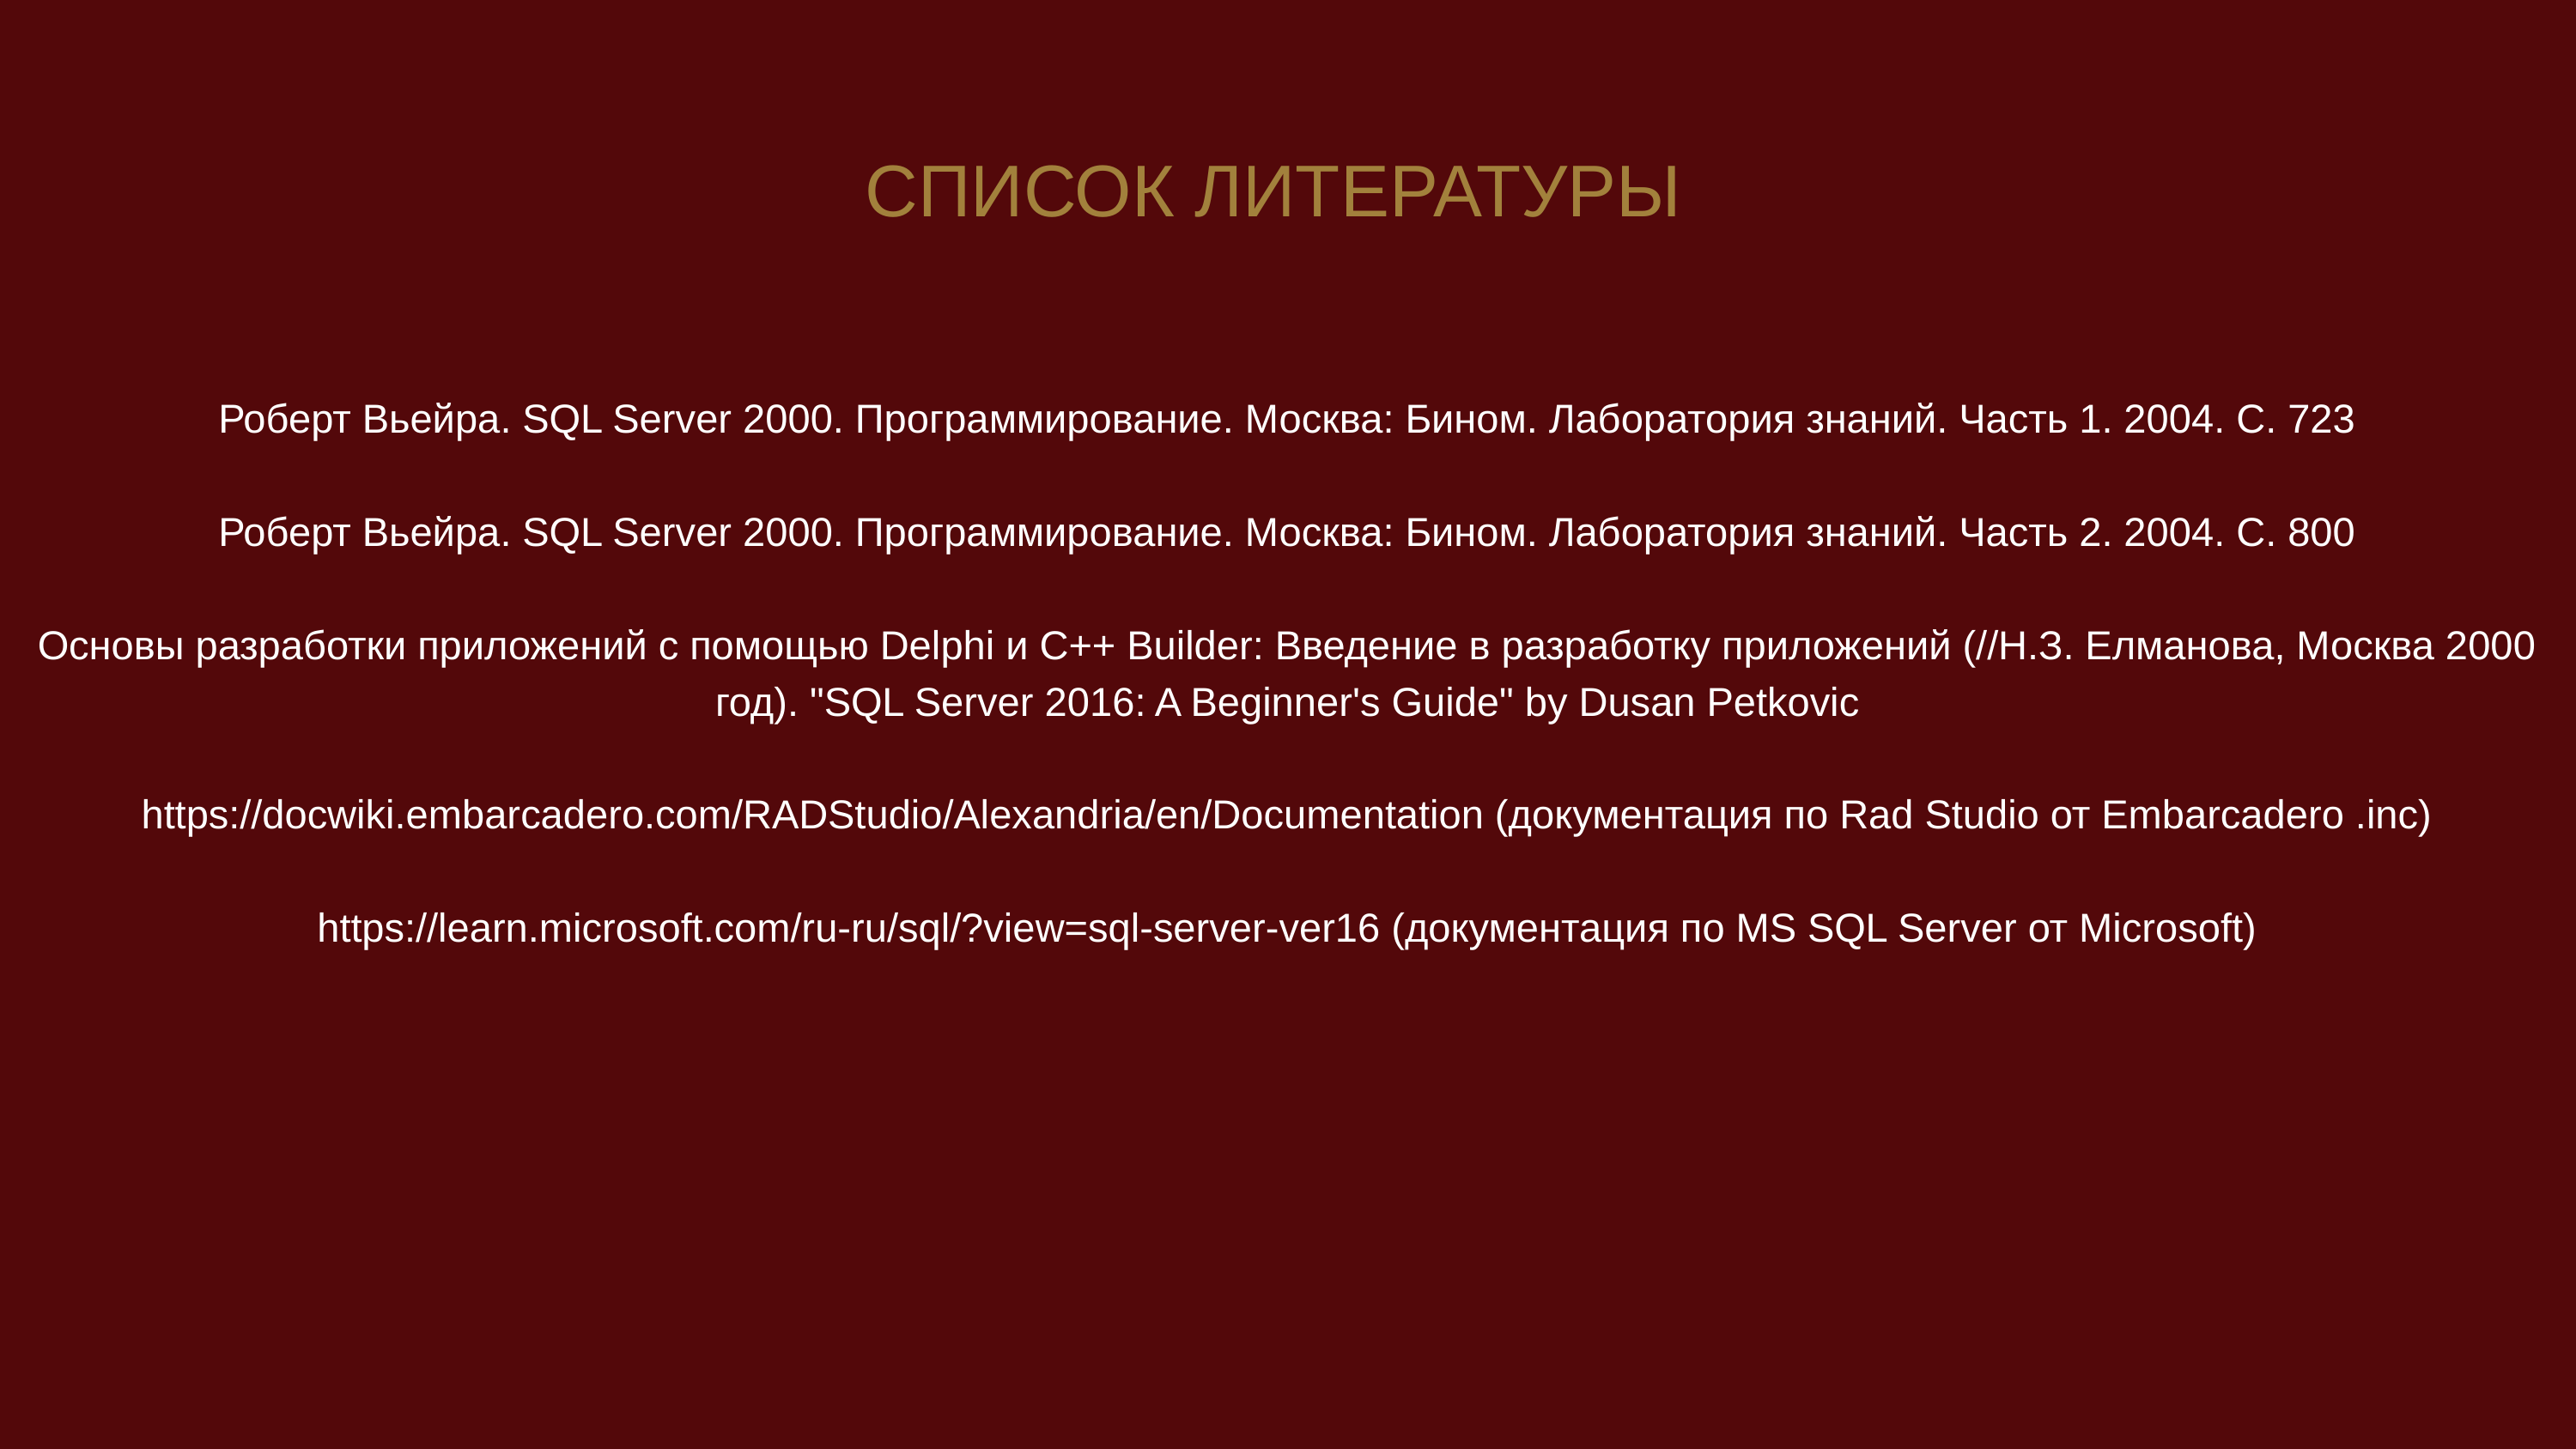

СПИСОК ЛИТЕРАТУРЫ
Роберт Вьейра. SQL Server 2000. Программирование. Москва: Бином. Лаборатория знаний. Часть 1. 2004. С. 723

Роберт Вьейра. SQL Server 2000. Программирование. Москва: Бином. Лаборатория знаний. Часть 2. 2004. С. 800

Основы разработки приложений с помощью Delphi и C++ Builder: Введение в разработку приложений (//Н.З. Елманова, Москва 2000 год). "SQL Server 2016: A Beginner's Guide" by Dusan Petkovic

https://docwiki.embarcadero.com/RADStudio/Alexandria/en/Documentation (документация по Rad Studio от Embarcadero .inc)

https://learn.microsoft.com/ru-ru/sql/?view=sql-server-ver16 (документация по MS SQL Server от Microsoft)